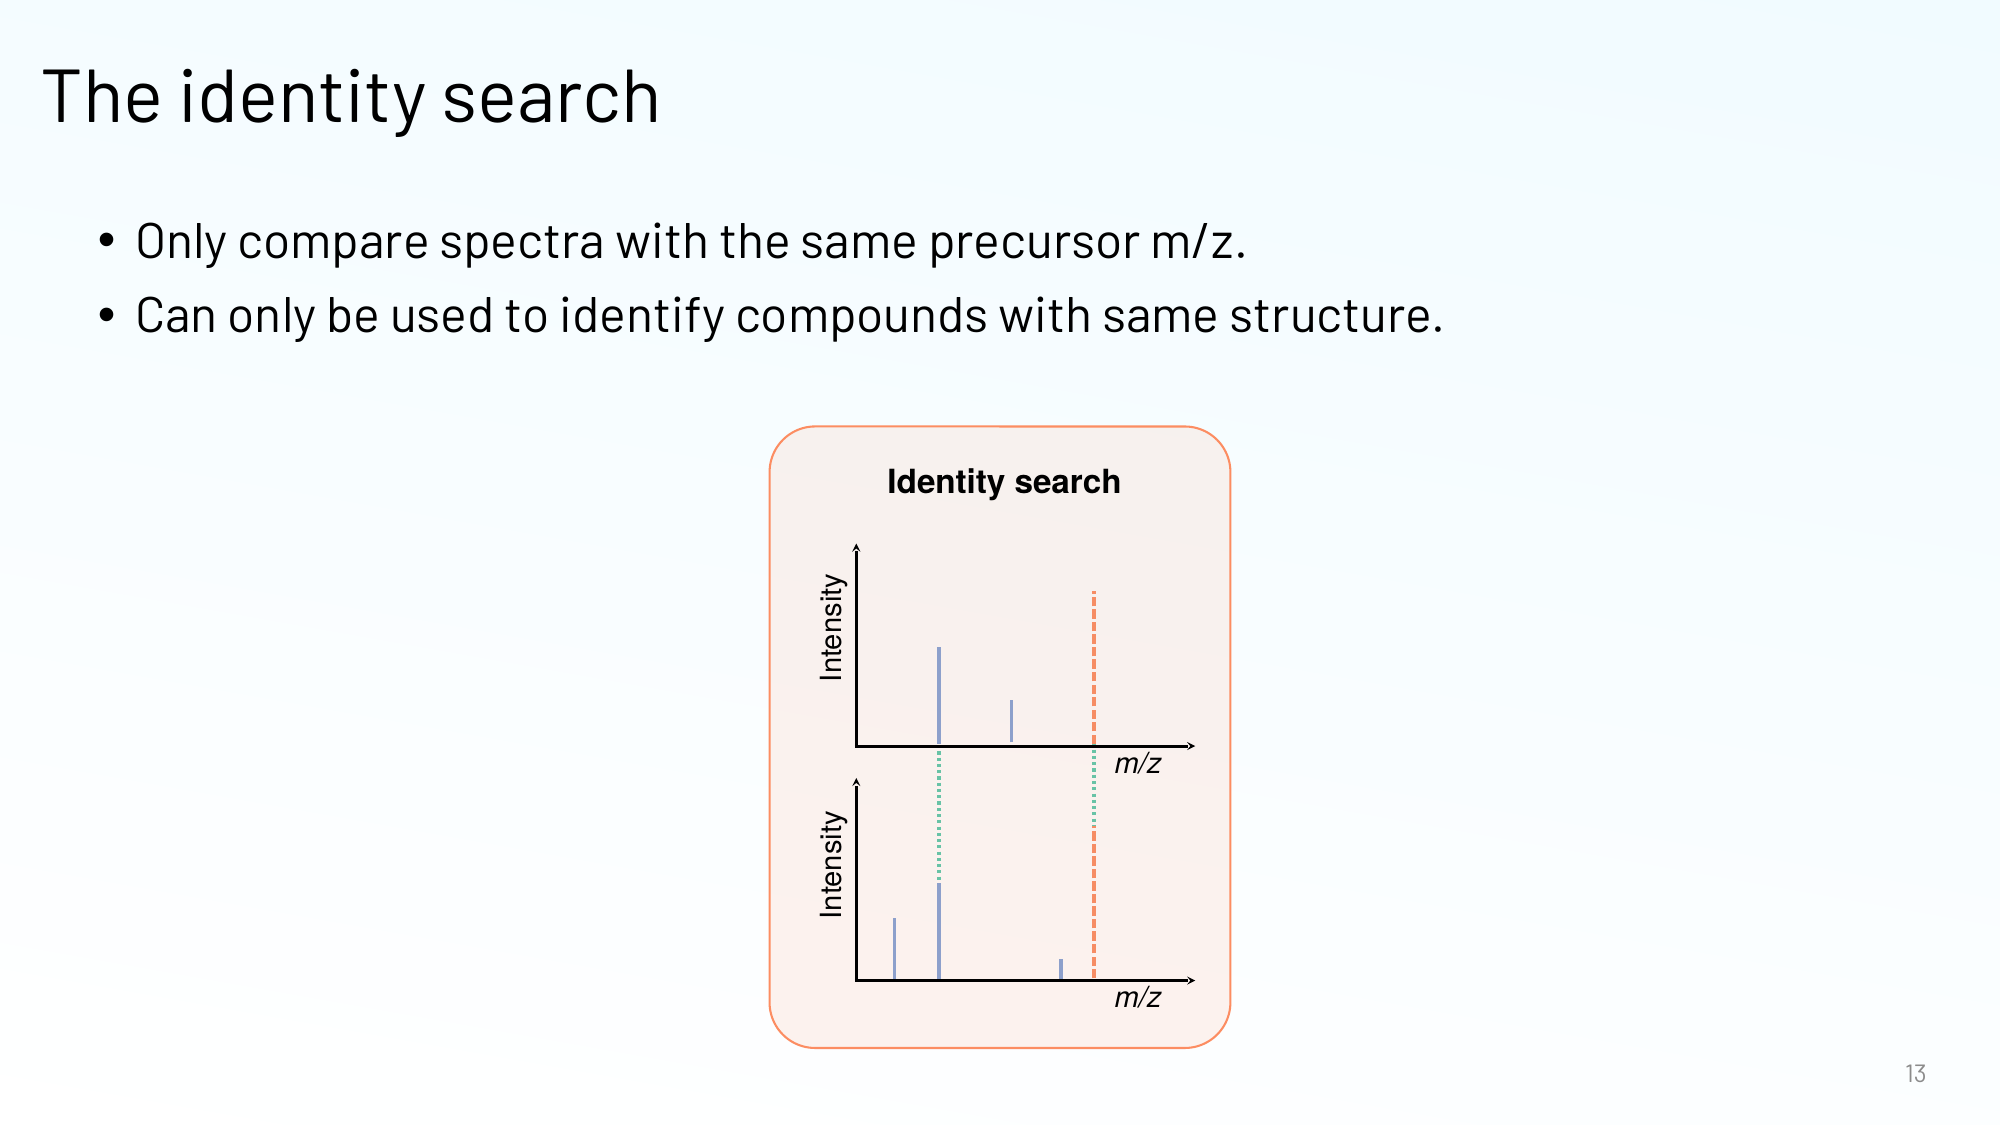

# The identity search
Only compare spectra with the same precursor m/z.
Can only be used to identify compounds with same structure.

Identity search
Intensity
m/z
Intensity
m/z
13